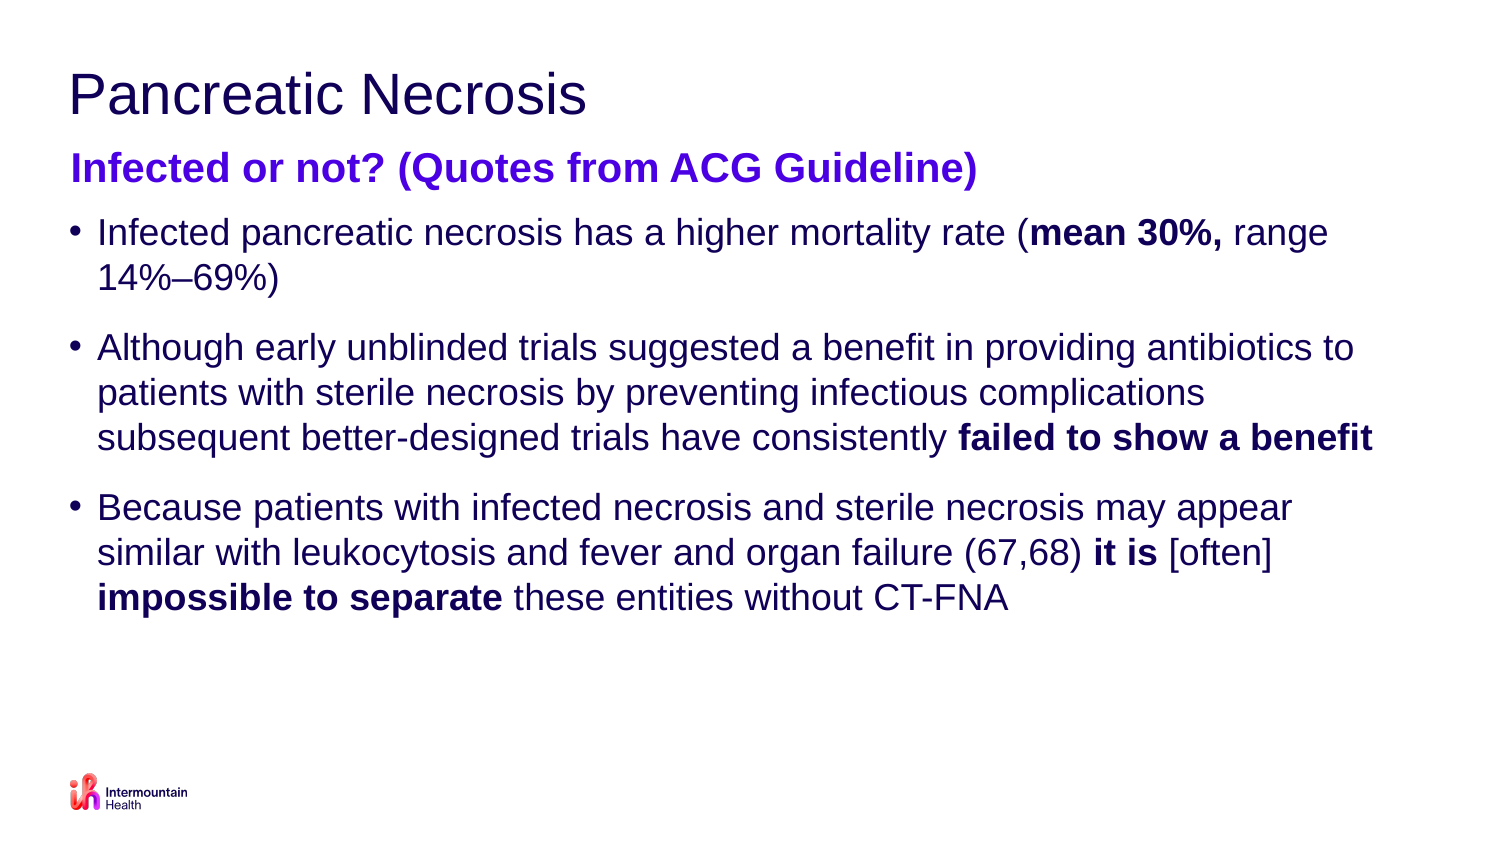

# Pancreatic Necrosis
Infected or not? (Quotes from ACG Guideline)
Infected pancreatic necrosis has a higher mortality rate (mean 30%, range 14%–69%)
Although early unblinded trials suggested a benefit in providing antibiotics to patients with sterile necrosis by preventing infectious complications subsequent better-designed trials have consistently failed to show a benefit
Because patients with infected necrosis and sterile necrosis may appear similar with leukocytosis and fever and organ failure (67,68) it is [often] impossible to separate these entities without CT-FNA

12/2/25